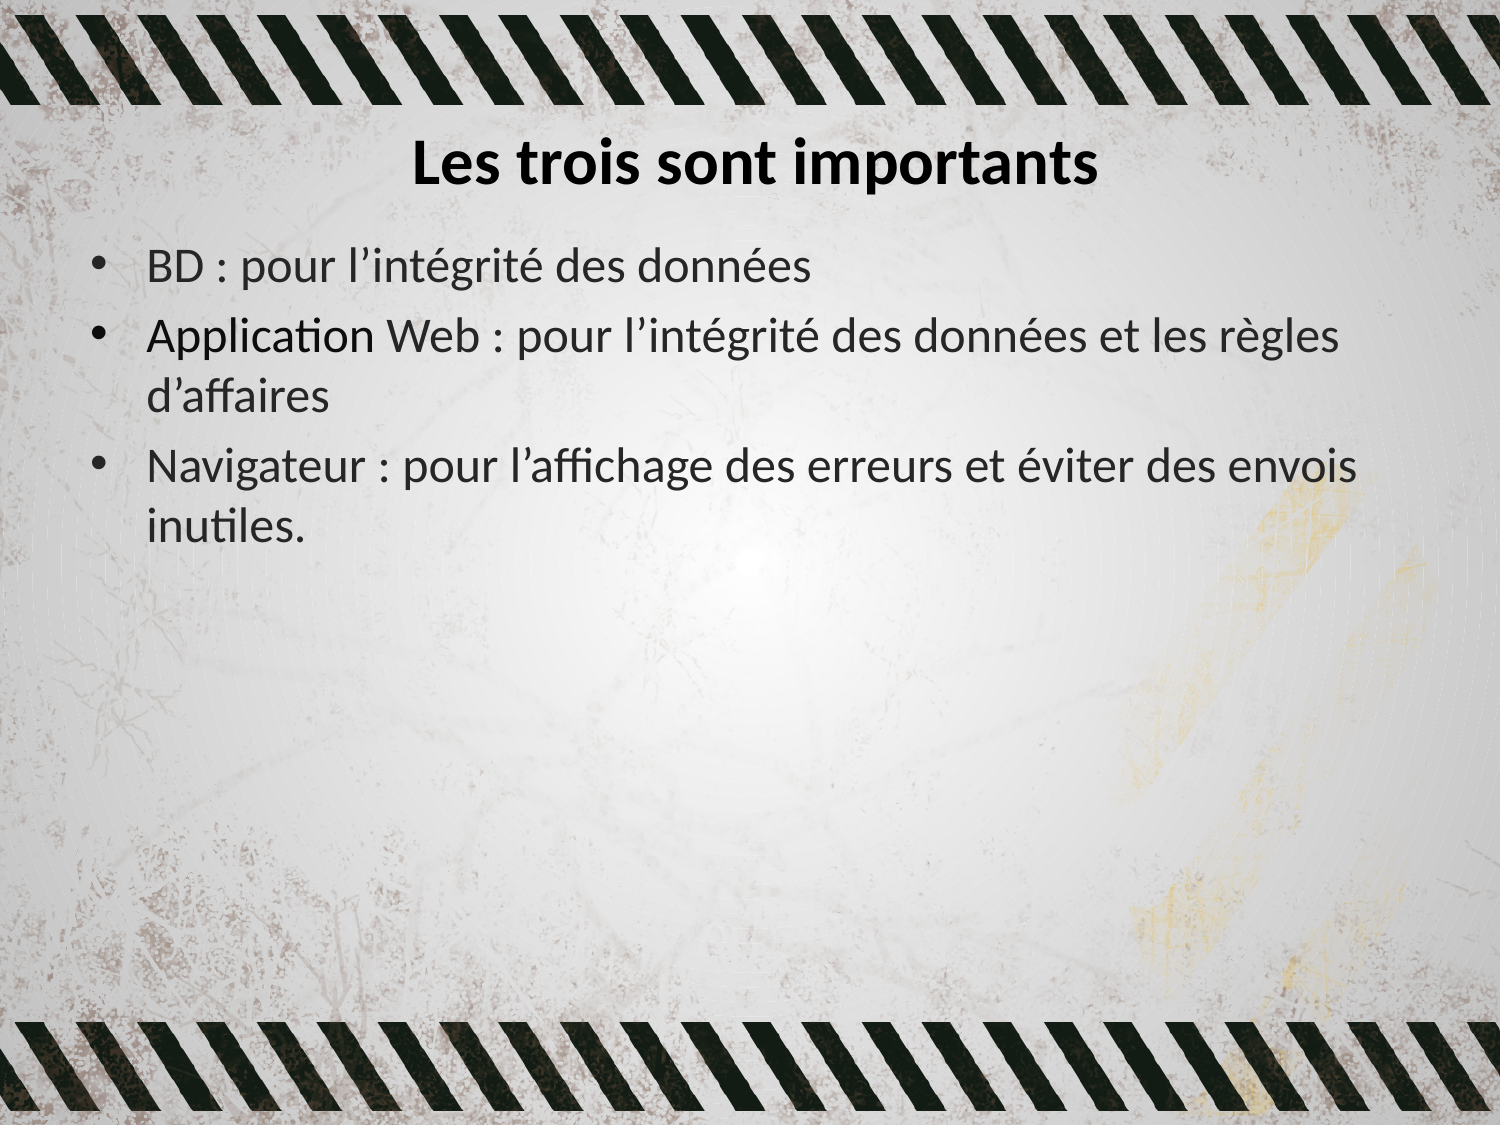

# Les trois sont importants
BD : pour l’intégrité des données
Application Web : pour l’intégrité des données et les règles d’affaires
Navigateur : pour l’affichage des erreurs et éviter des envois inutiles.